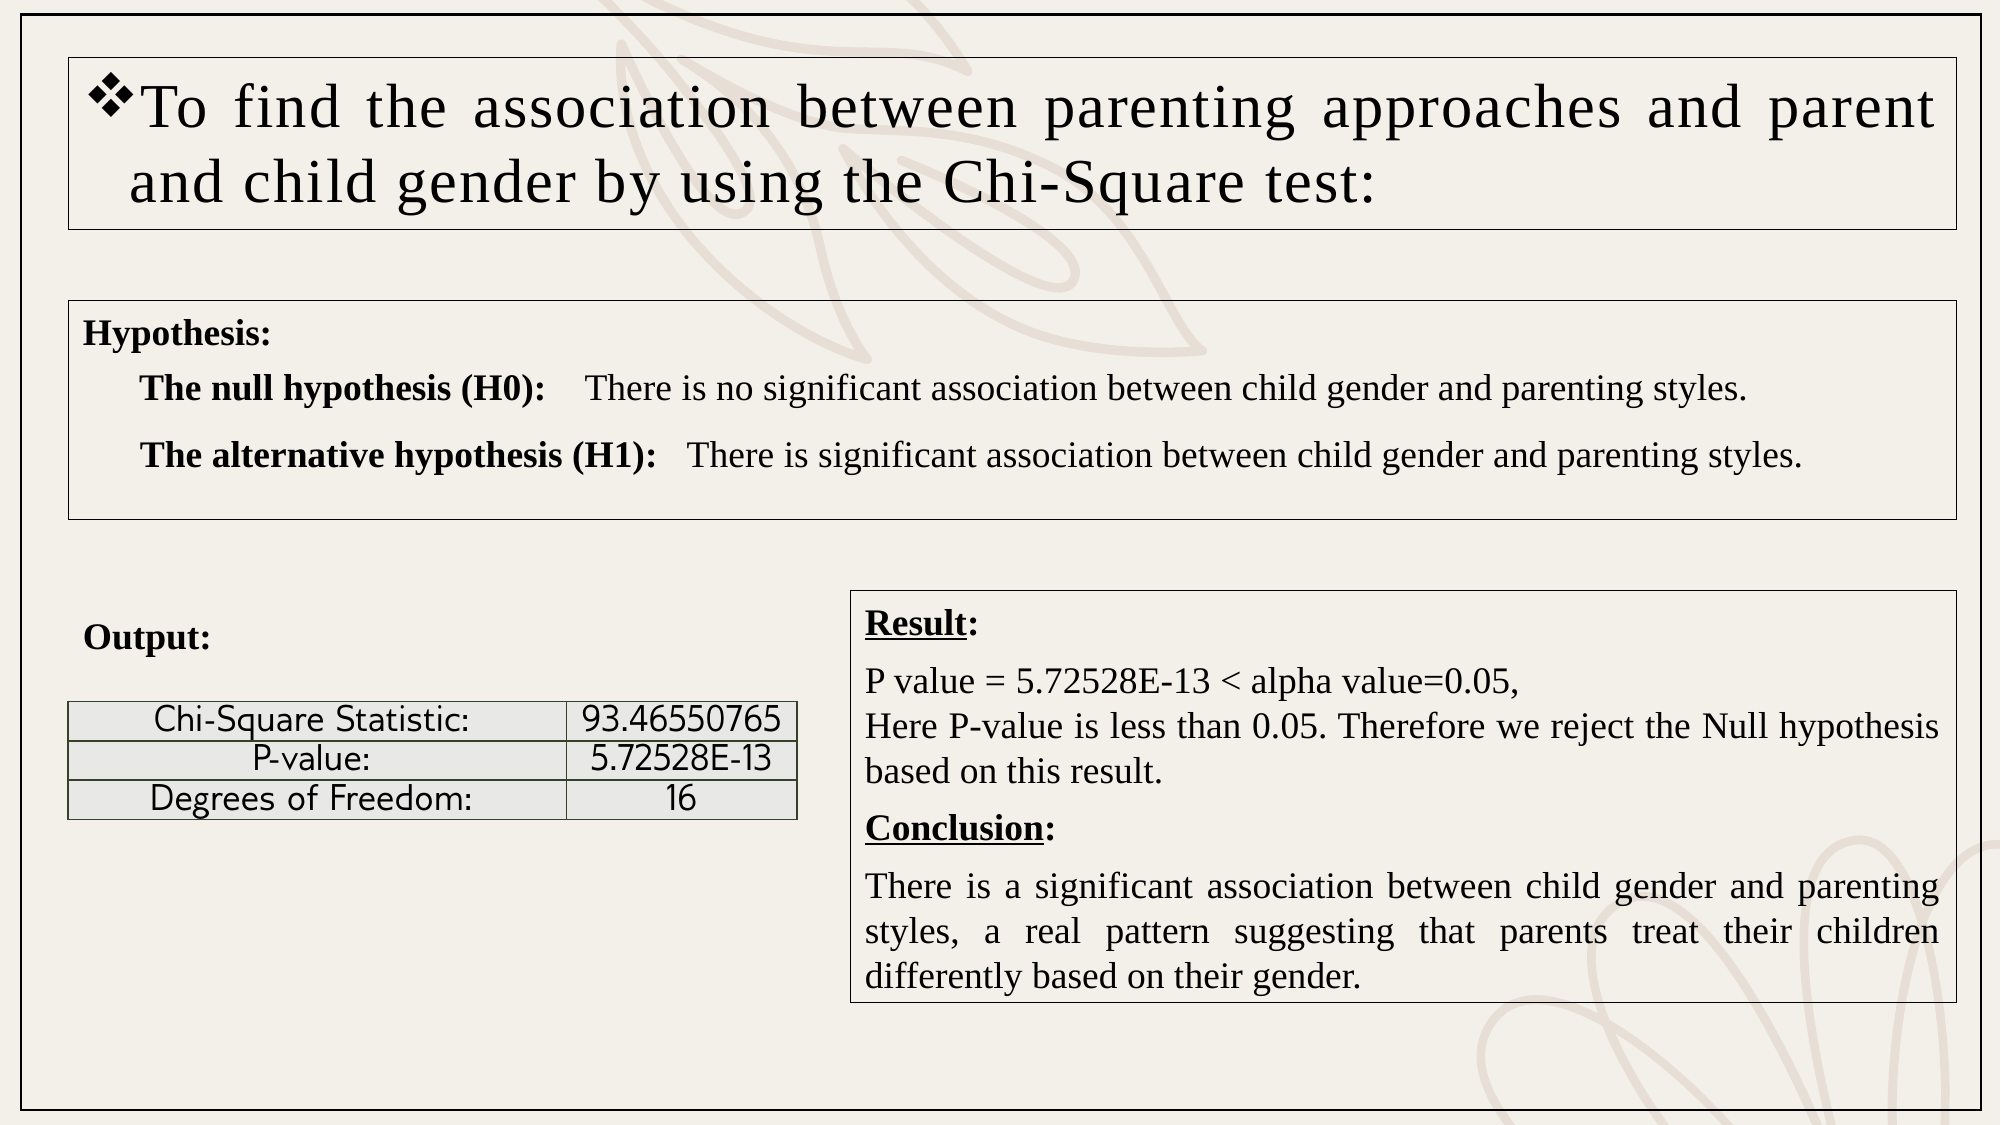

# To find the association between parenting approaches and parent and child gender by using the Chi-Square test:
Hypothesis:

     The null hypothesis (H0):    There is no significant association between child gender and parenting styles.
      The alternative hypothesis (H1):   There is significant association between child gender and parenting styles.

Result:

P value = 5.72528E-13 < alpha value=0.05,
Here P-value is less than 0.05. Therefore we reject the Null hypothesis based on this result.

Conclusion:

There is a significant association between child gender and parenting styles, a real pattern suggesting that parents treat their children differently based on their gender.
Output:
| Chi-Square Statistic: | 93.46550765 |
| --- | --- |
| P-value: | 5.72528E-13 |
| Degrees of Freedom: | 16 |